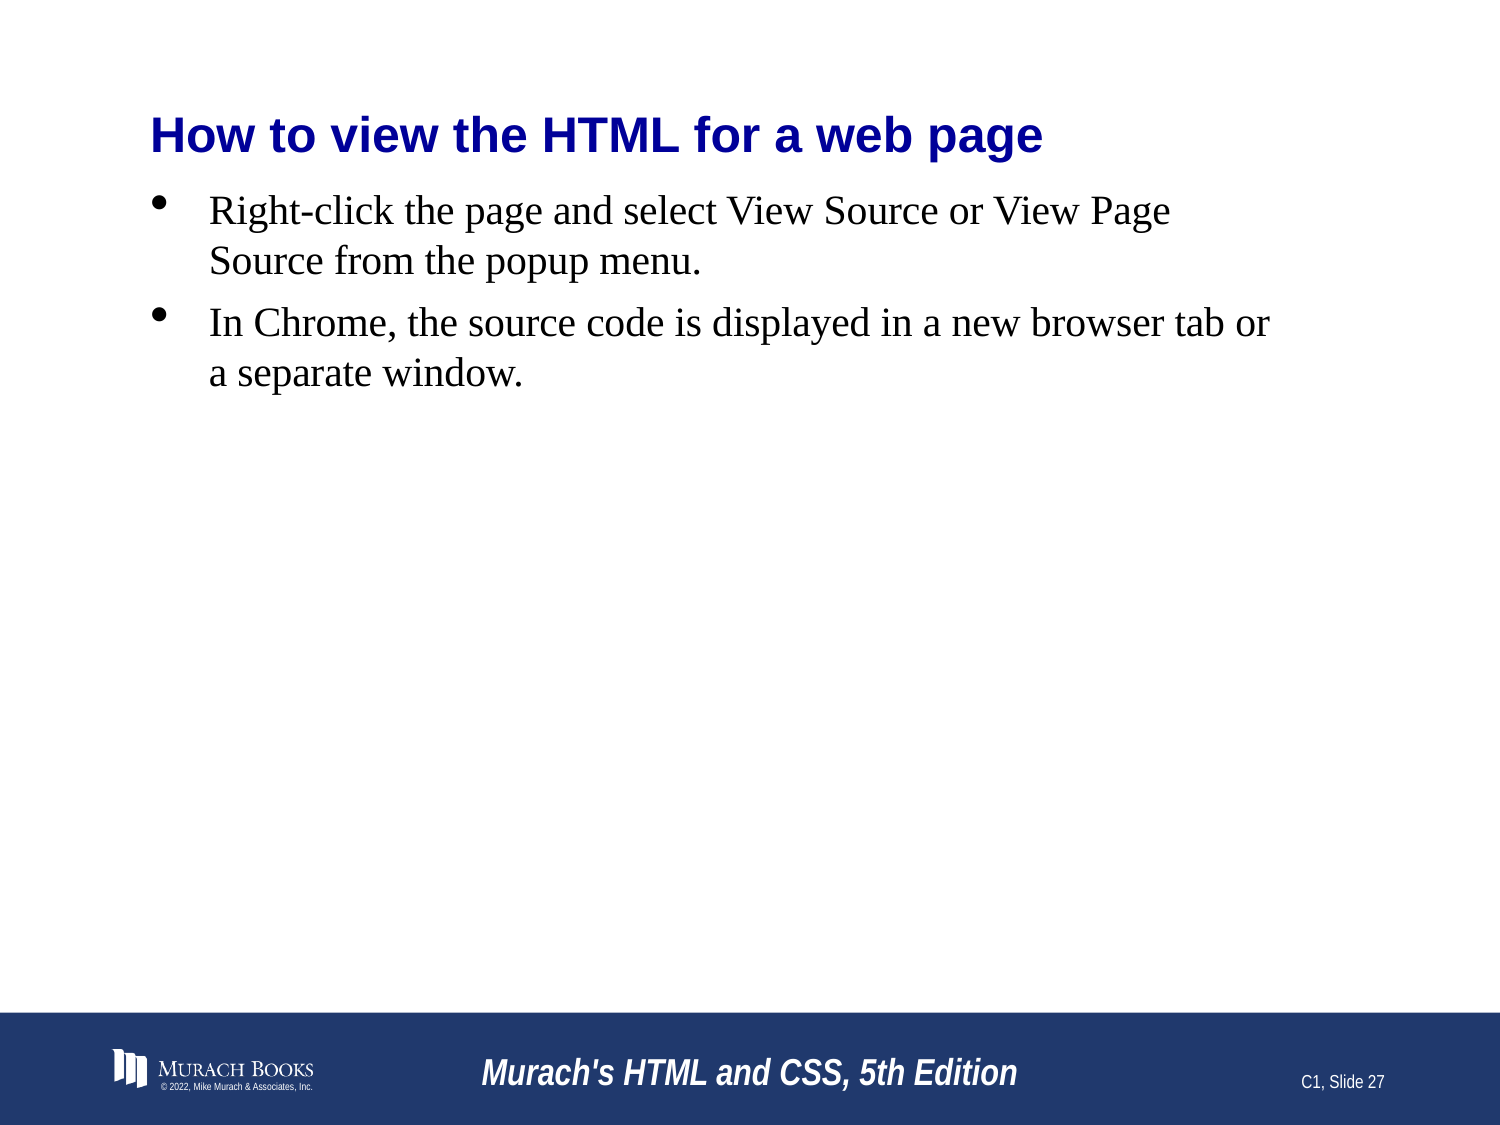

# How to view the HTML for a web page
Right-click the page and select View Source or View Page Source from the popup menu.
In Chrome, the source code is displayed in a new browser tab or a separate window.

© 2022, Mike Murach & Associates, Inc.
Murach's HTML and CSS, 5th Edition

C1, Slide 27